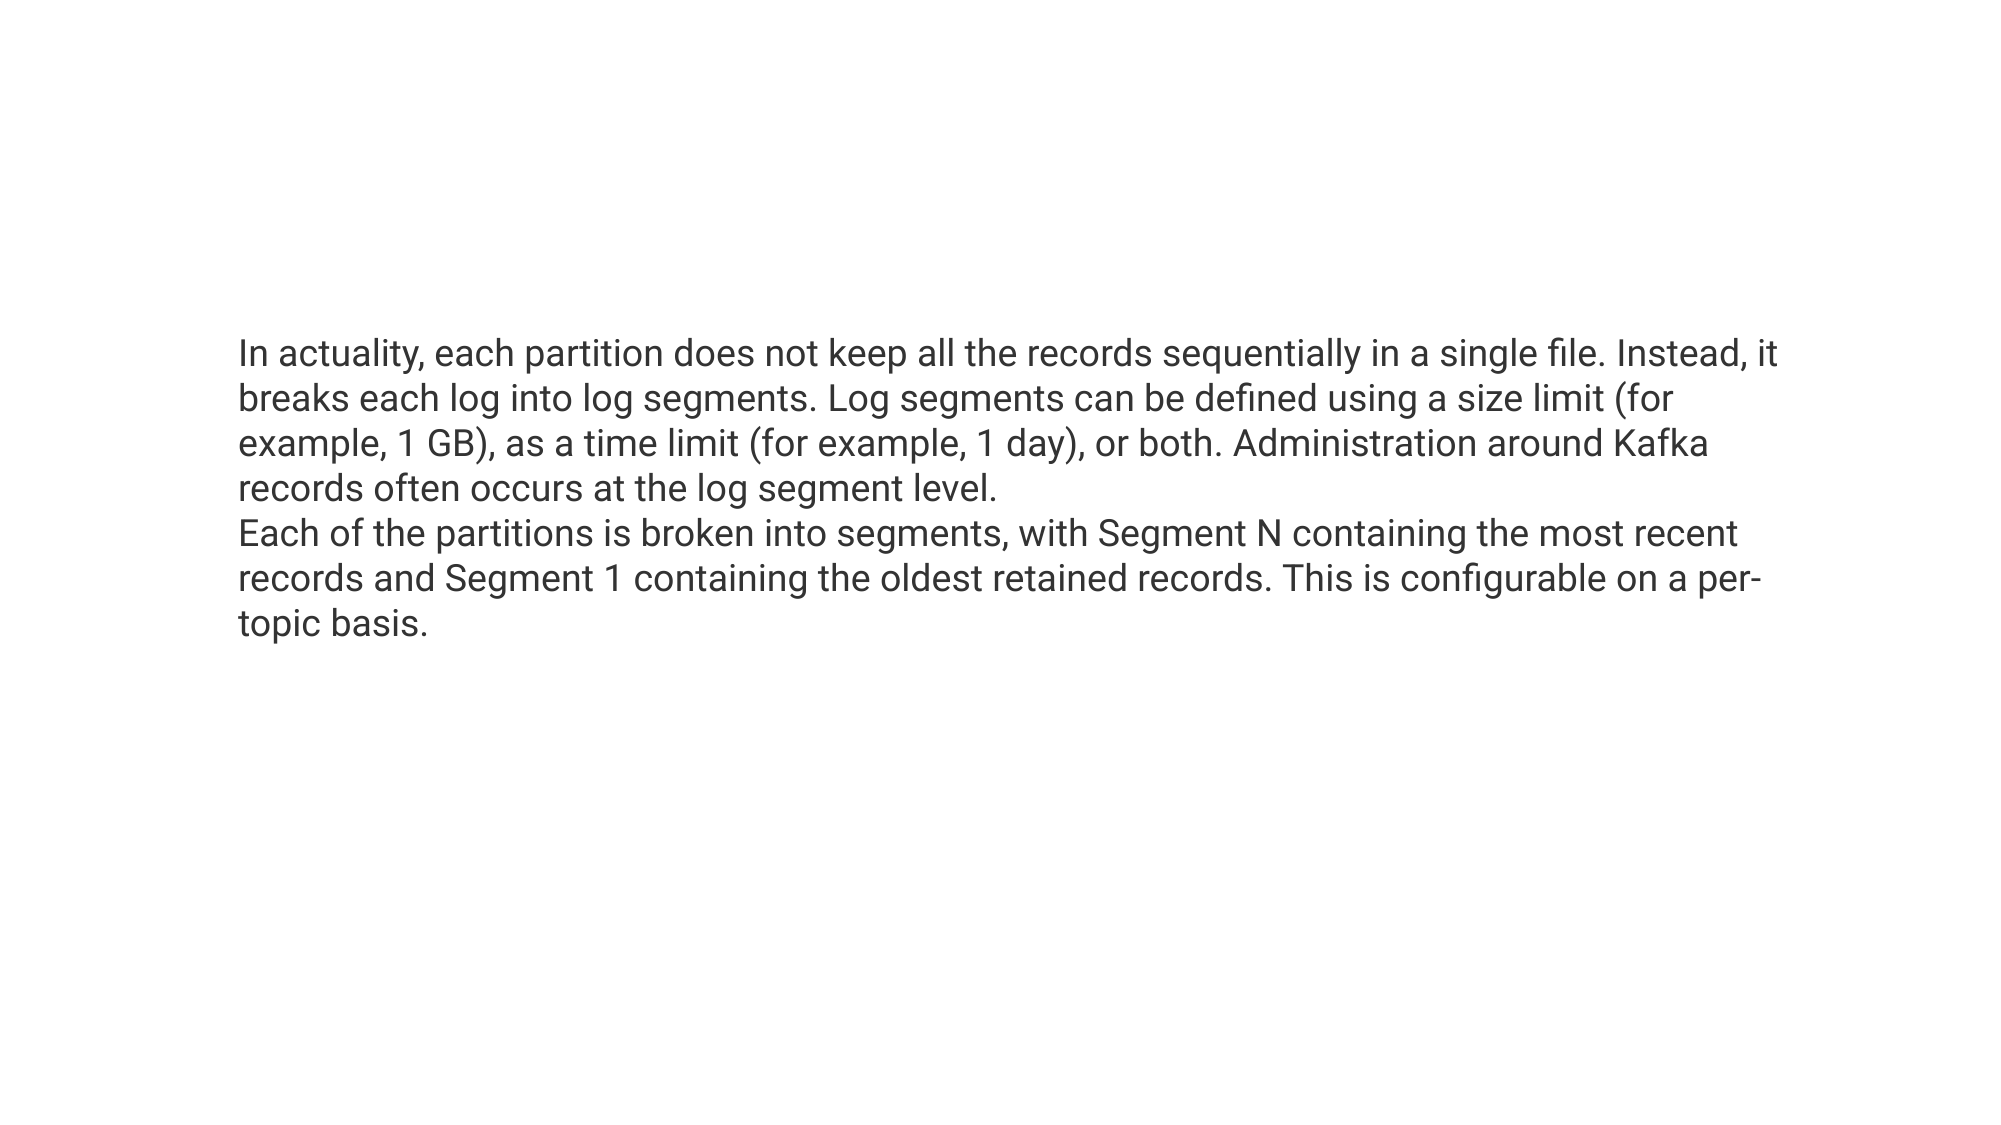

In actuality, each partition does not keep all the records sequentially in a single file. Instead, it breaks each log into log segments. Log segments can be defined using a size limit (for example, 1 GB), as a time limit (for example, 1 day), or both. Administration around Kafka records often occurs at the log segment level.
Each of the partitions is broken into segments, with Segment N containing the most recent records and Segment 1 containing the oldest retained records. This is configurable on a per-topic basis.